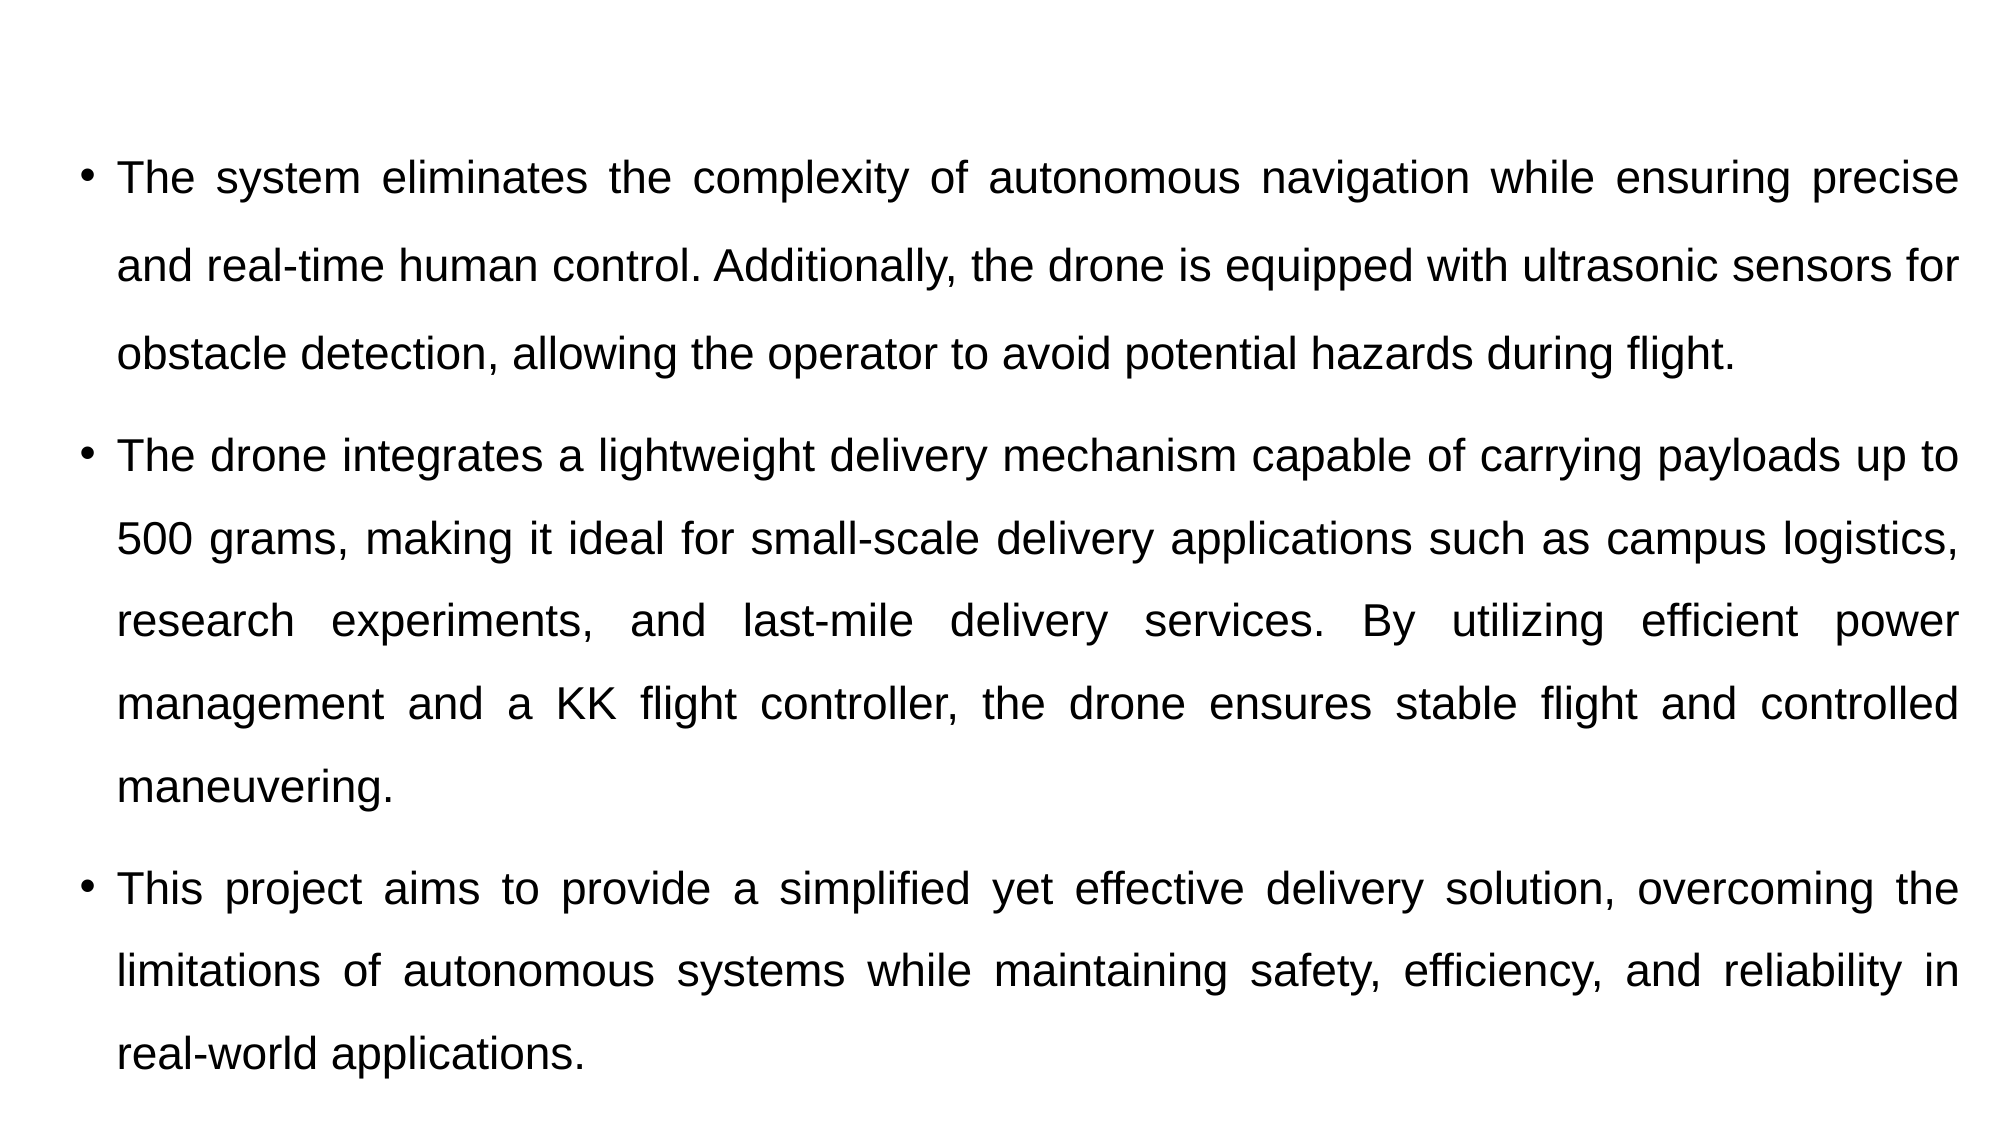

The system eliminates the complexity of autonomous navigation while ensuring precise and real-time human control. Additionally, the drone is equipped with ultrasonic sensors for obstacle detection, allowing the operator to avoid potential hazards during flight.
The drone integrates a lightweight delivery mechanism capable of carrying payloads up to 500 grams, making it ideal for small-scale delivery applications such as campus logistics, research experiments, and last-mile delivery services. By utilizing efficient power management and a KK flight controller, the drone ensures stable flight and controlled maneuvering.
This project aims to provide a simplified yet effective delivery solution, overcoming the limitations of autonomous systems while maintaining safety, efficiency, and reliability in real-world applications.